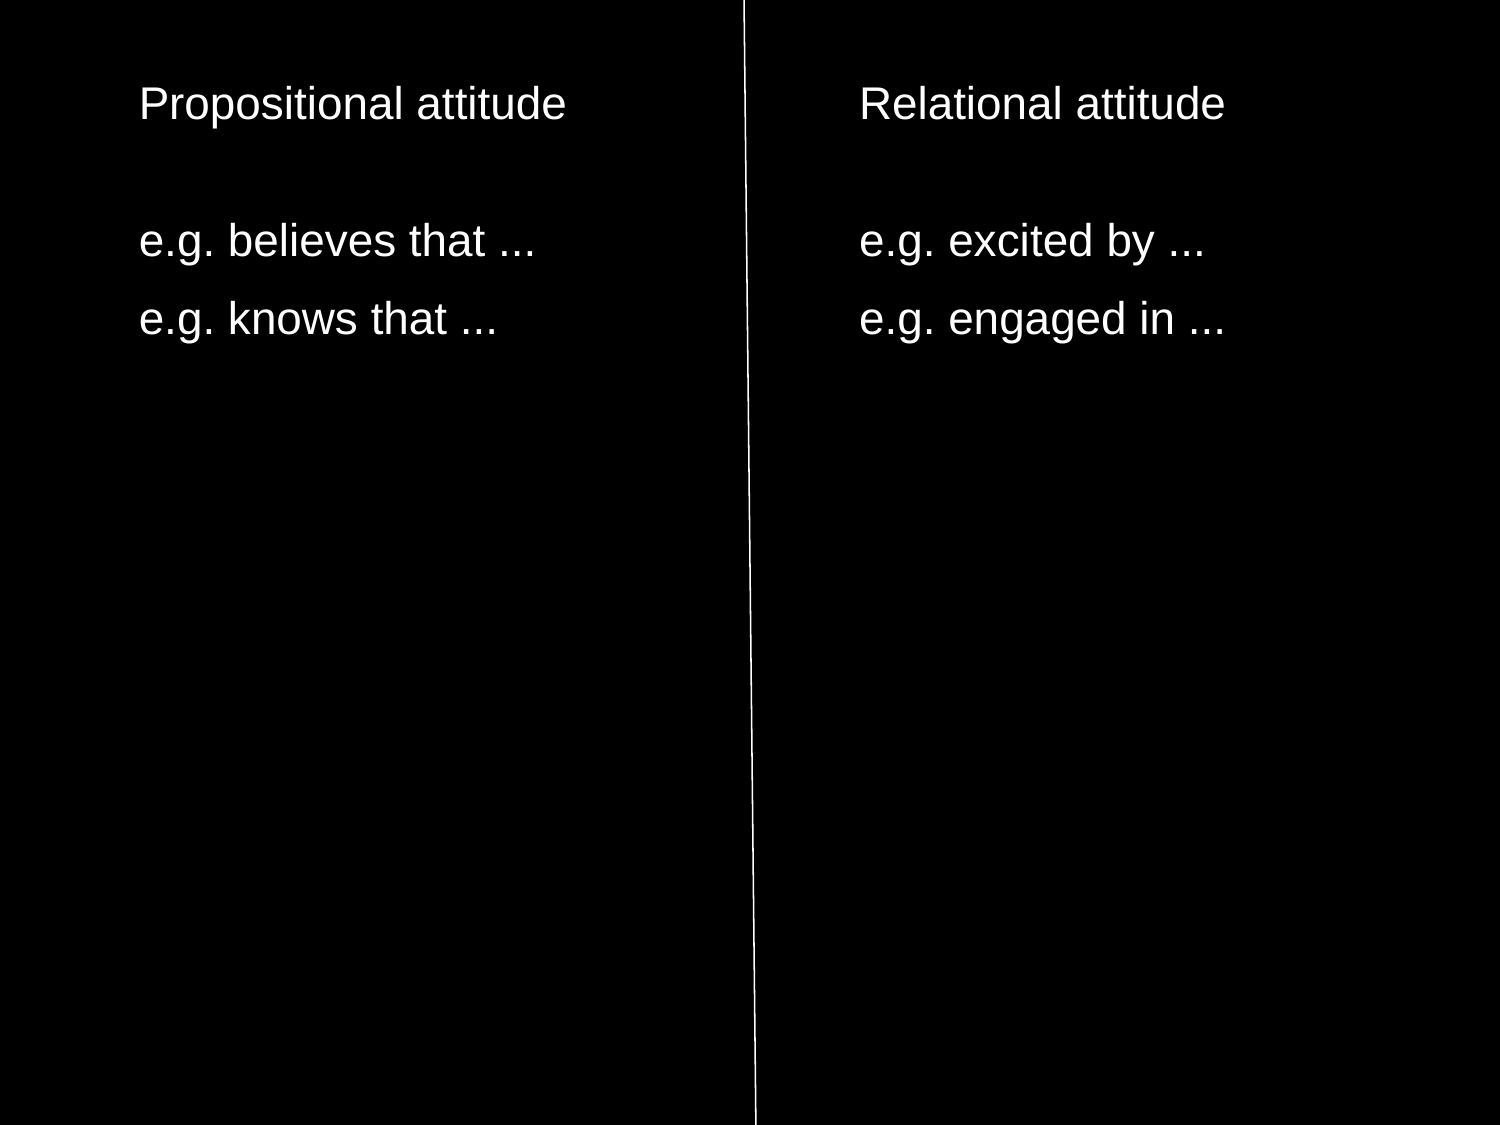

Propositional attitude
Relational attitude
e.g. believes that ...
e.g. knows that ...
e.g. excited by ...
e.g. engaged in ...